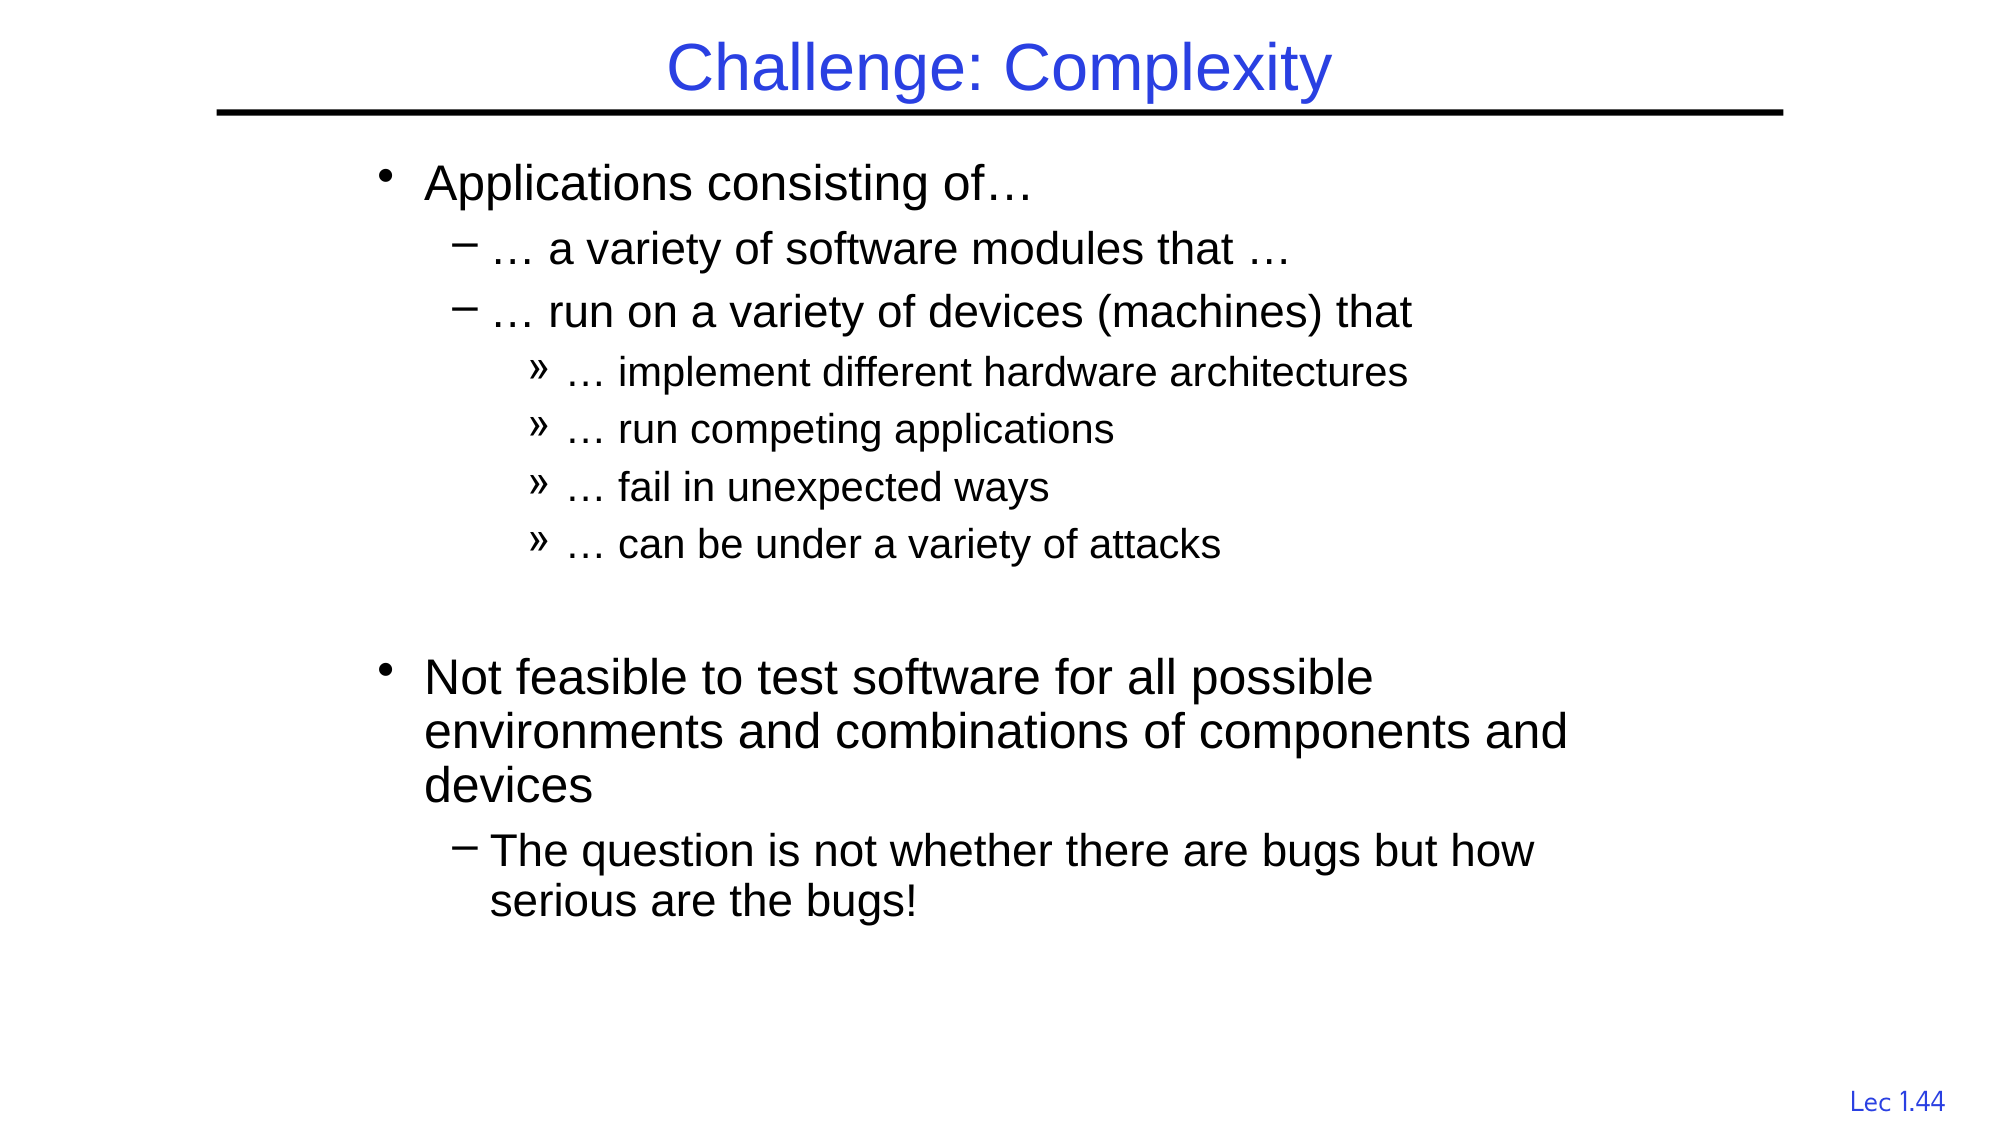

# Challenge: Complexity
Applications consisting of…
… a variety of software modules that …
… run on a variety of devices (machines) that
… implement different hardware architectures
… run competing applications
… fail in unexpected ways
… can be under a variety of attacks

Not feasible to test software for all possible environments and combinations of components and devices
The question is not whether there are bugs but how serious are the bugs!